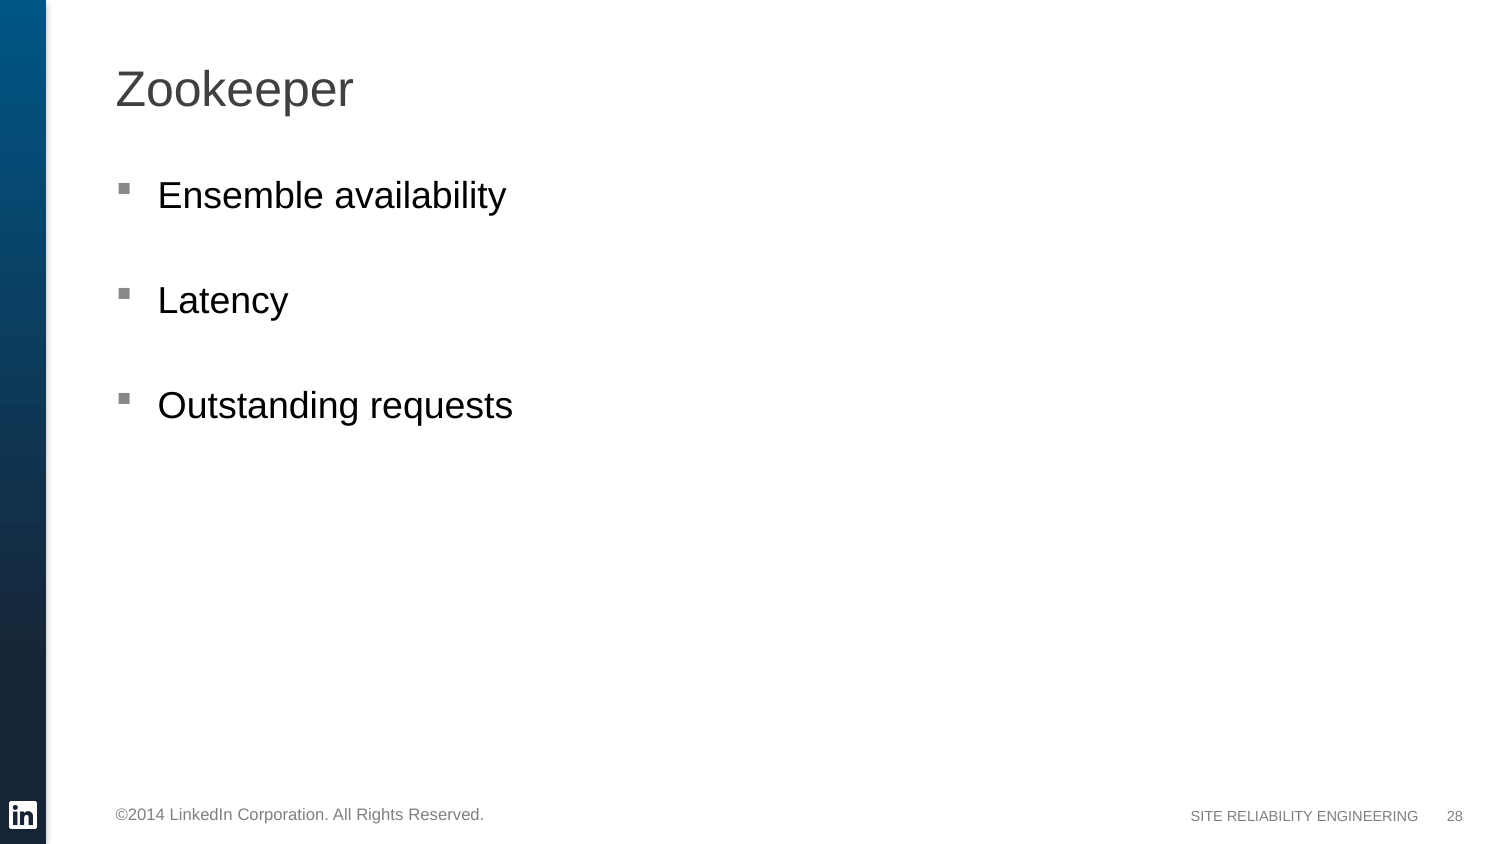

# Zookeeper
Ensemble availability

Latency

Outstanding requests
28